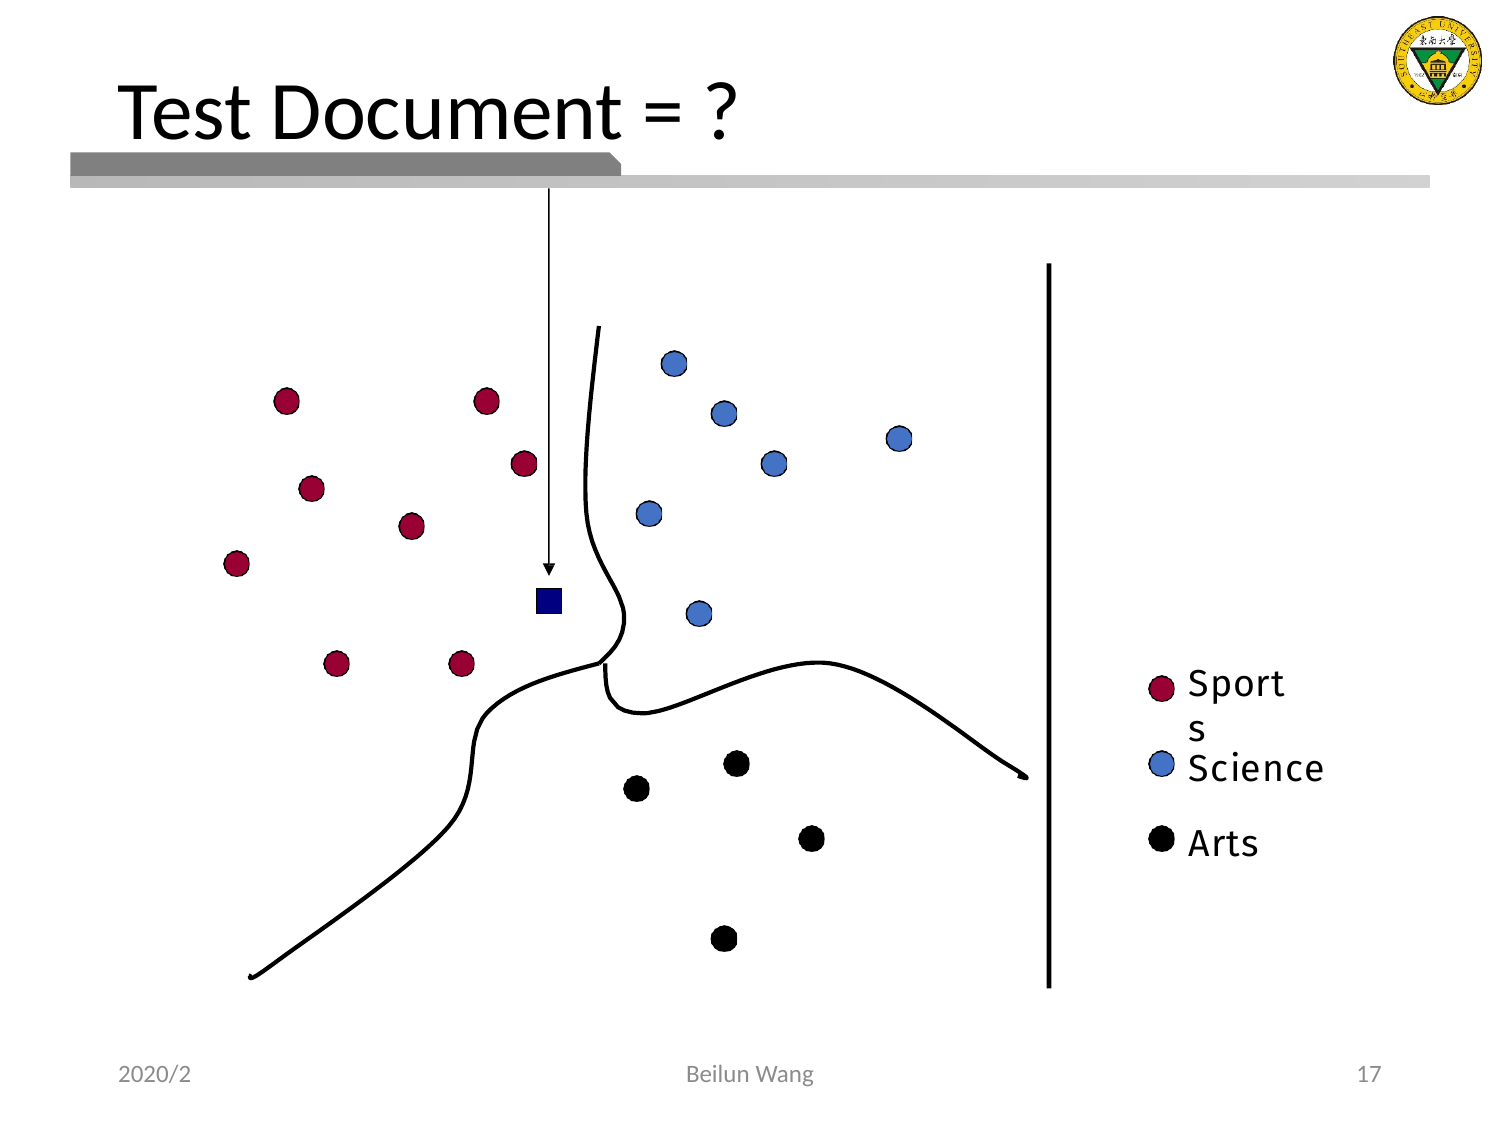

# Test Document = ?

Sports

Science
Arts

2020/2
Beilun Wang
17